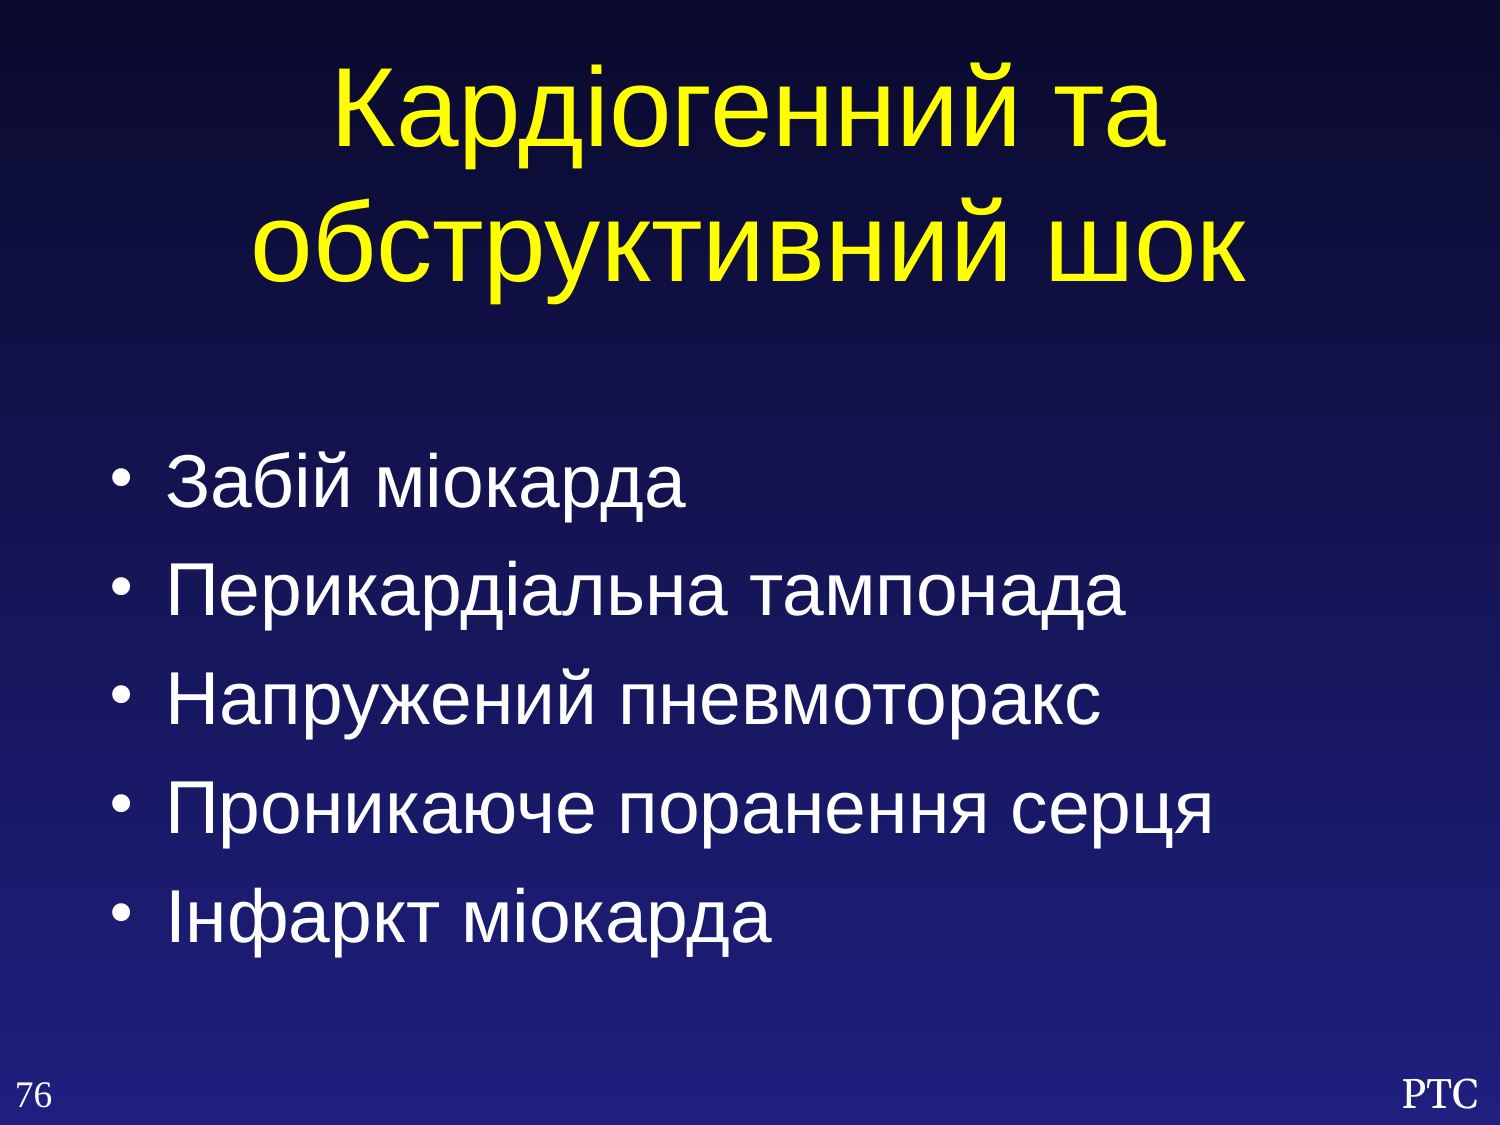

Кардіогенний та обструктивний шок
Забій міокарда
Перикардіальна тампонада
Напружений пневмоторакс
Проникаюче поранення серця
Інфаркт міокарда
76